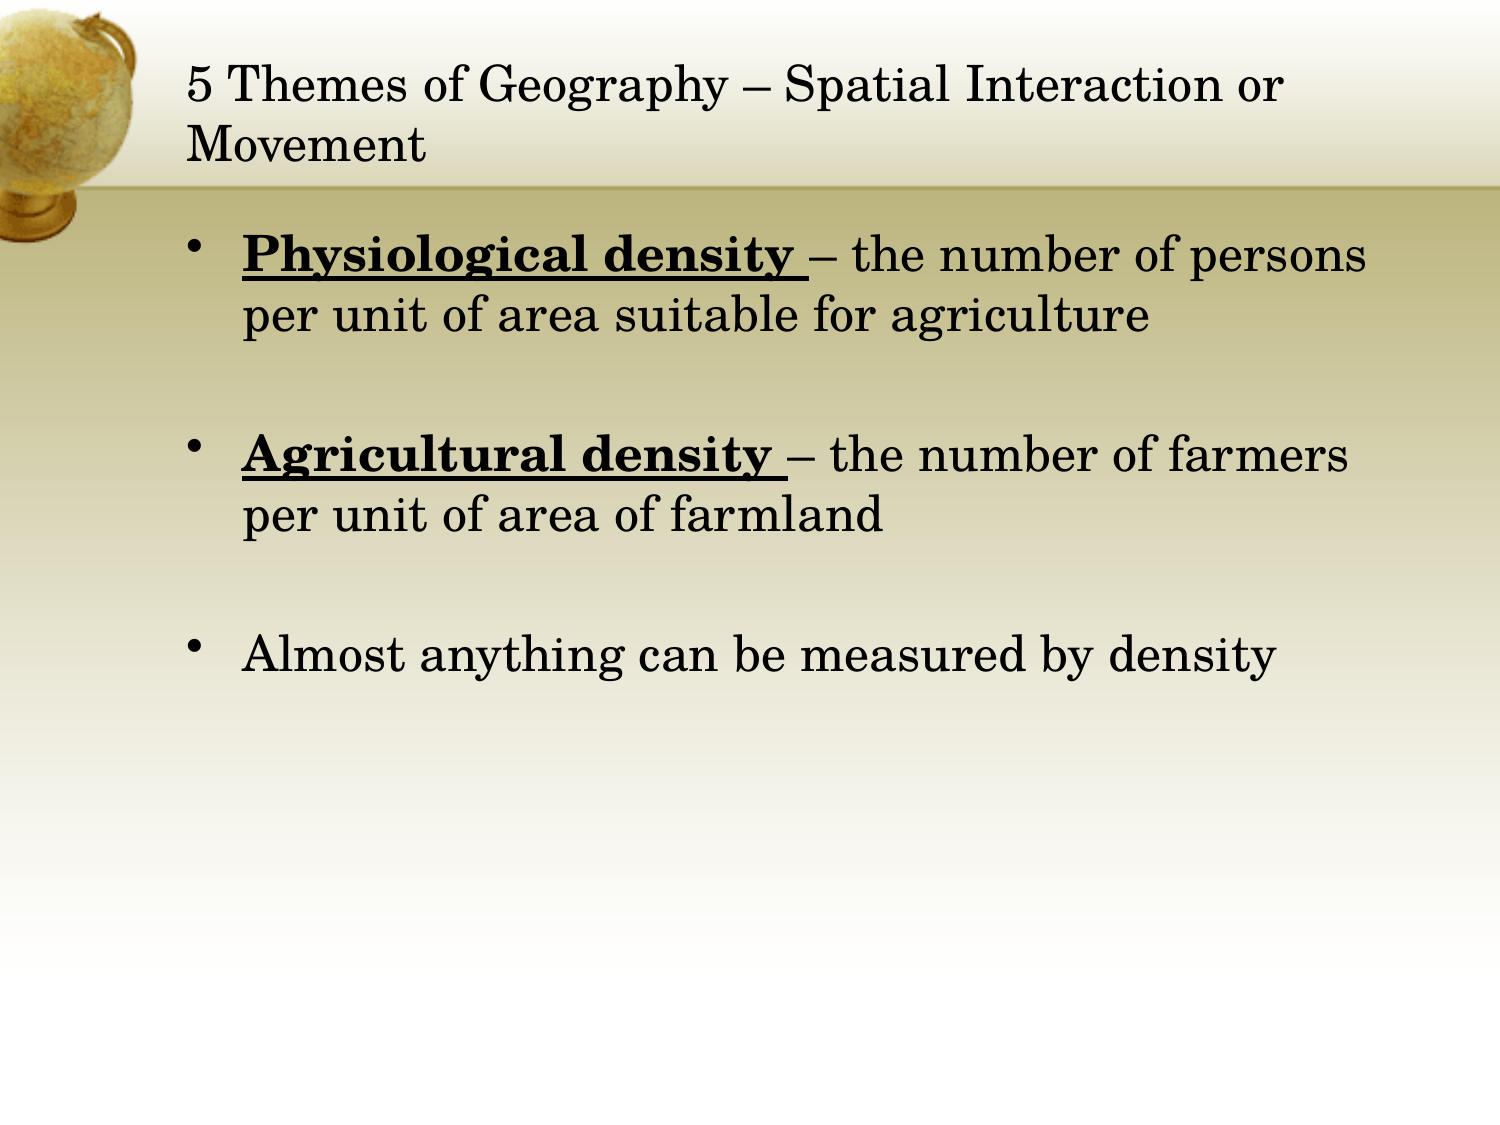

# 5 Themes of Geography – Spatial Interaction or Movement
Physiological density – the number of persons per unit of area suitable for agriculture

Agricultural density – the number of farmers per unit of area of farmland

Almost anything can be measured by density